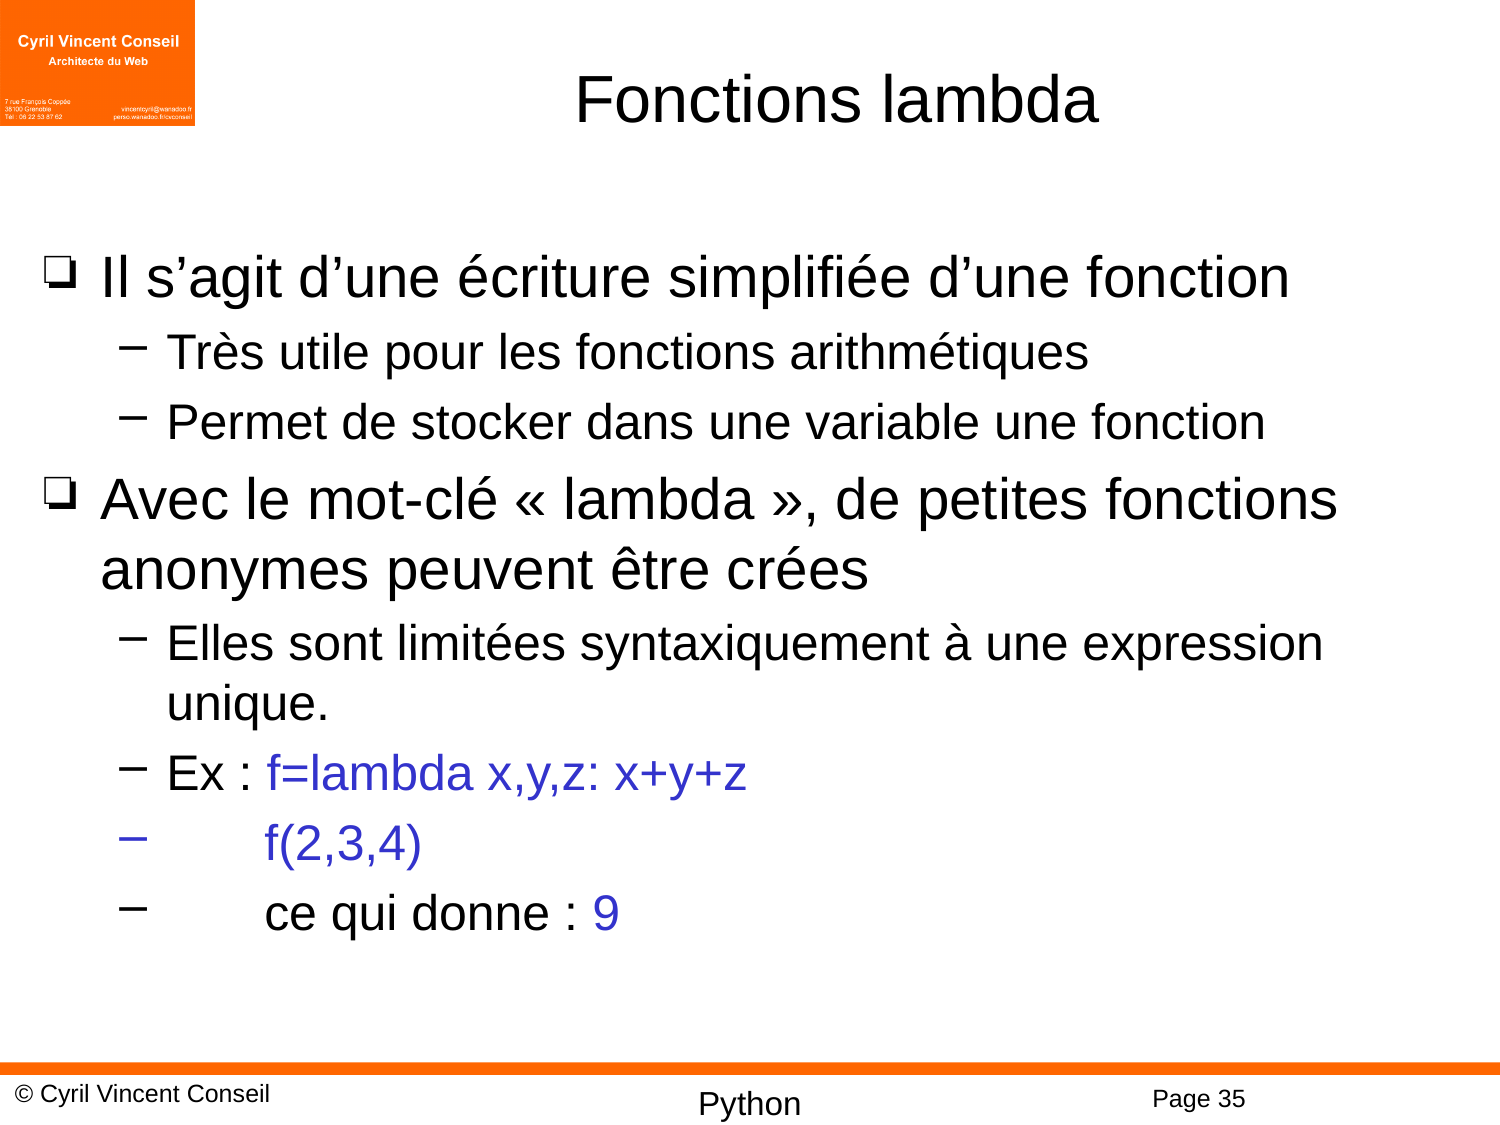

# Fonctions lambda
Il s’agit d’une écriture simplifiée d’une fonction
Très utile pour les fonctions arithmétiques
Permet de stocker dans une variable une fonction
Avec le mot-clé « lambda », de petites fonctions anonymes peuvent être crées
Elles sont limitées syntaxiquement à une expression unique.
Ex : f=lambda x,y,z: x+y+z
       f(2,3,4)
       ce qui donne : 9